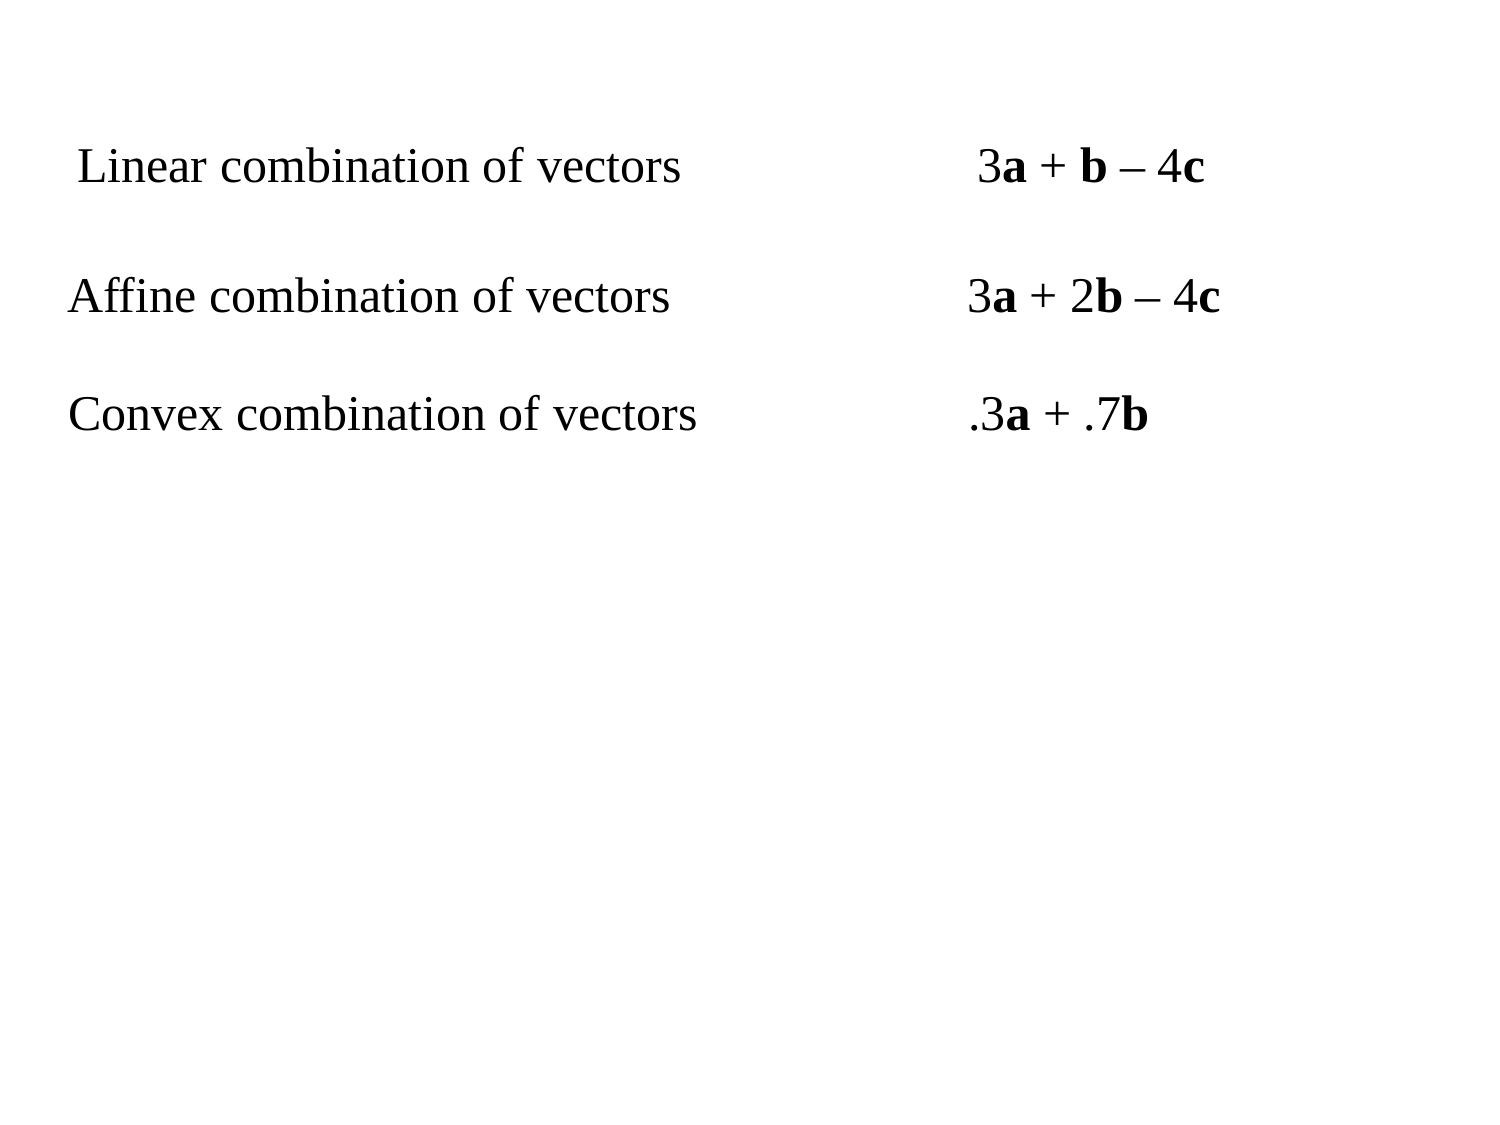

Linear combination of vectors		3a + b – 4c
Affine combination of vectors		3a + 2b – 4c
Convex combination of vectors		.3a + .7b